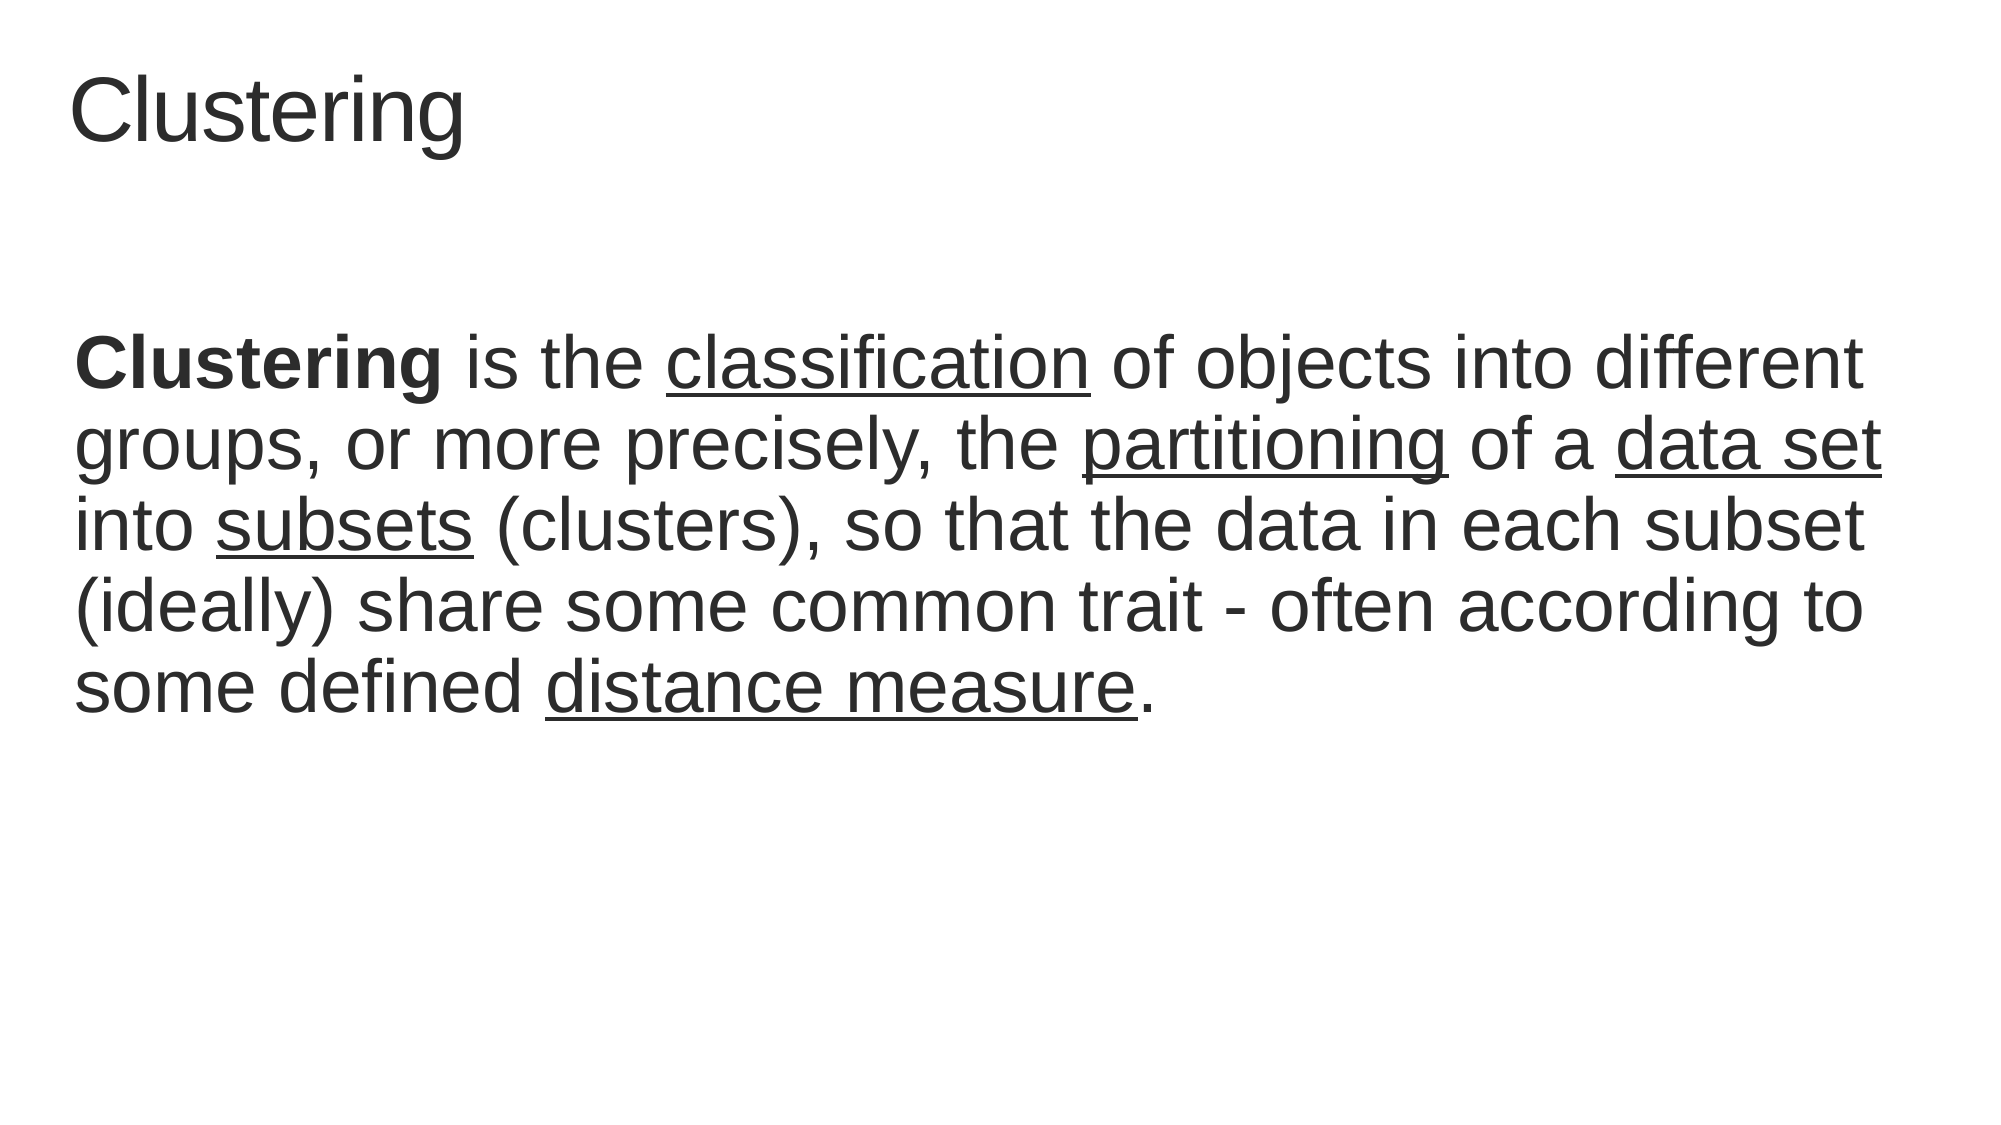

# Clustering

Clustering is the classification of objects into different groups, or more precisely, the partitioning of a data set into subsets (clusters), so that the data in each subset (ideally) share some common trait - often according to some defined distance measure.